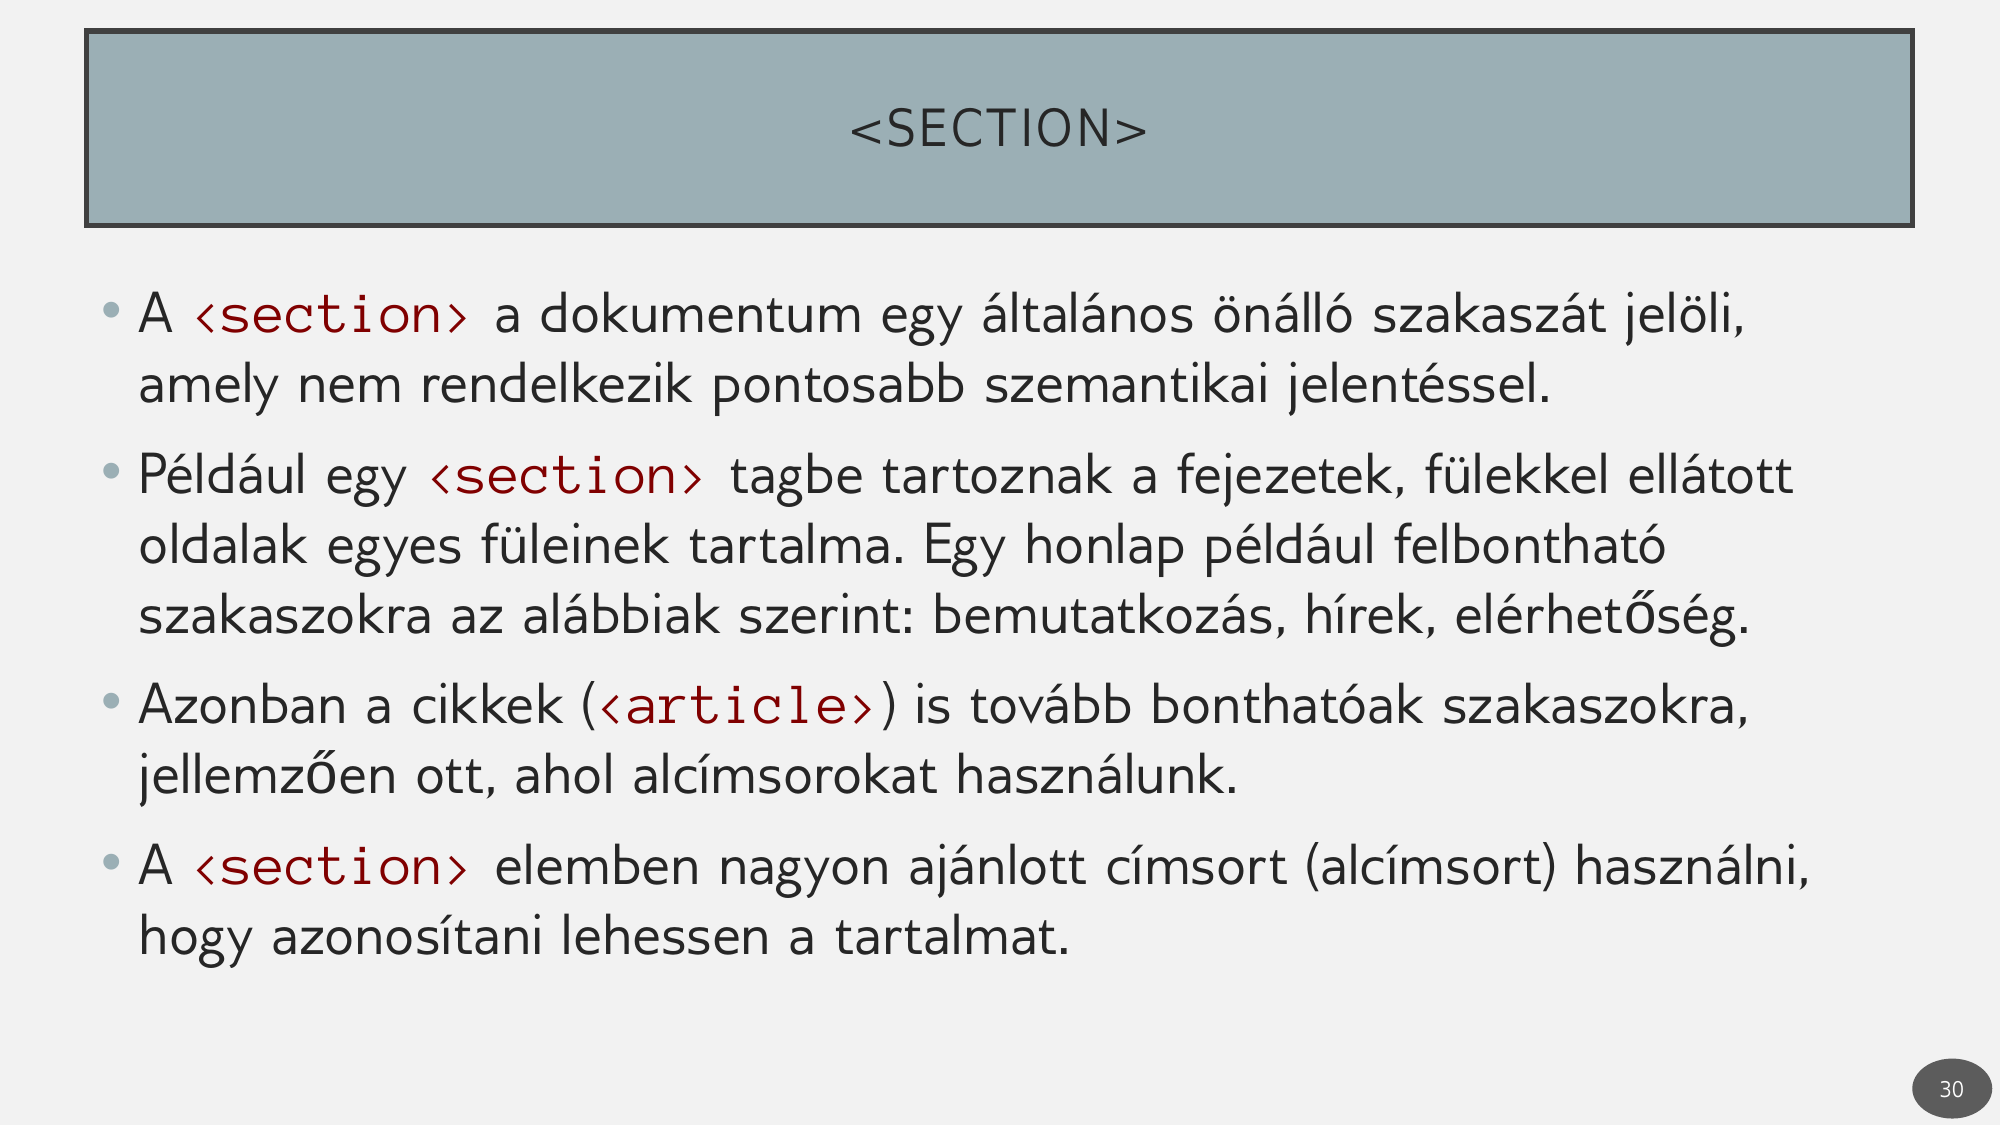

# <section>
A <section> a dokumentum egy általános önálló szakaszát jelöli, amely nem rendelkezik pontosabb szemantikai jelentéssel.
Például egy <section> tagbe tartoznak a fejezetek, fülekkel ellátott oldalak egyes füleinek tartalma. Egy honlap például felbontható szakaszokra az alábbiak szerint: bemutatkozás, hírek, elérhetőség.
Azonban a cikkek (<article>) is tovább bonthatóak szakaszokra, jellemzően ott, ahol alcímsorokat használunk.
A <section> elemben nagyon ajánlott címsort (alcímsort) használni, hogy azonosítani lehessen a tartalmat.

30